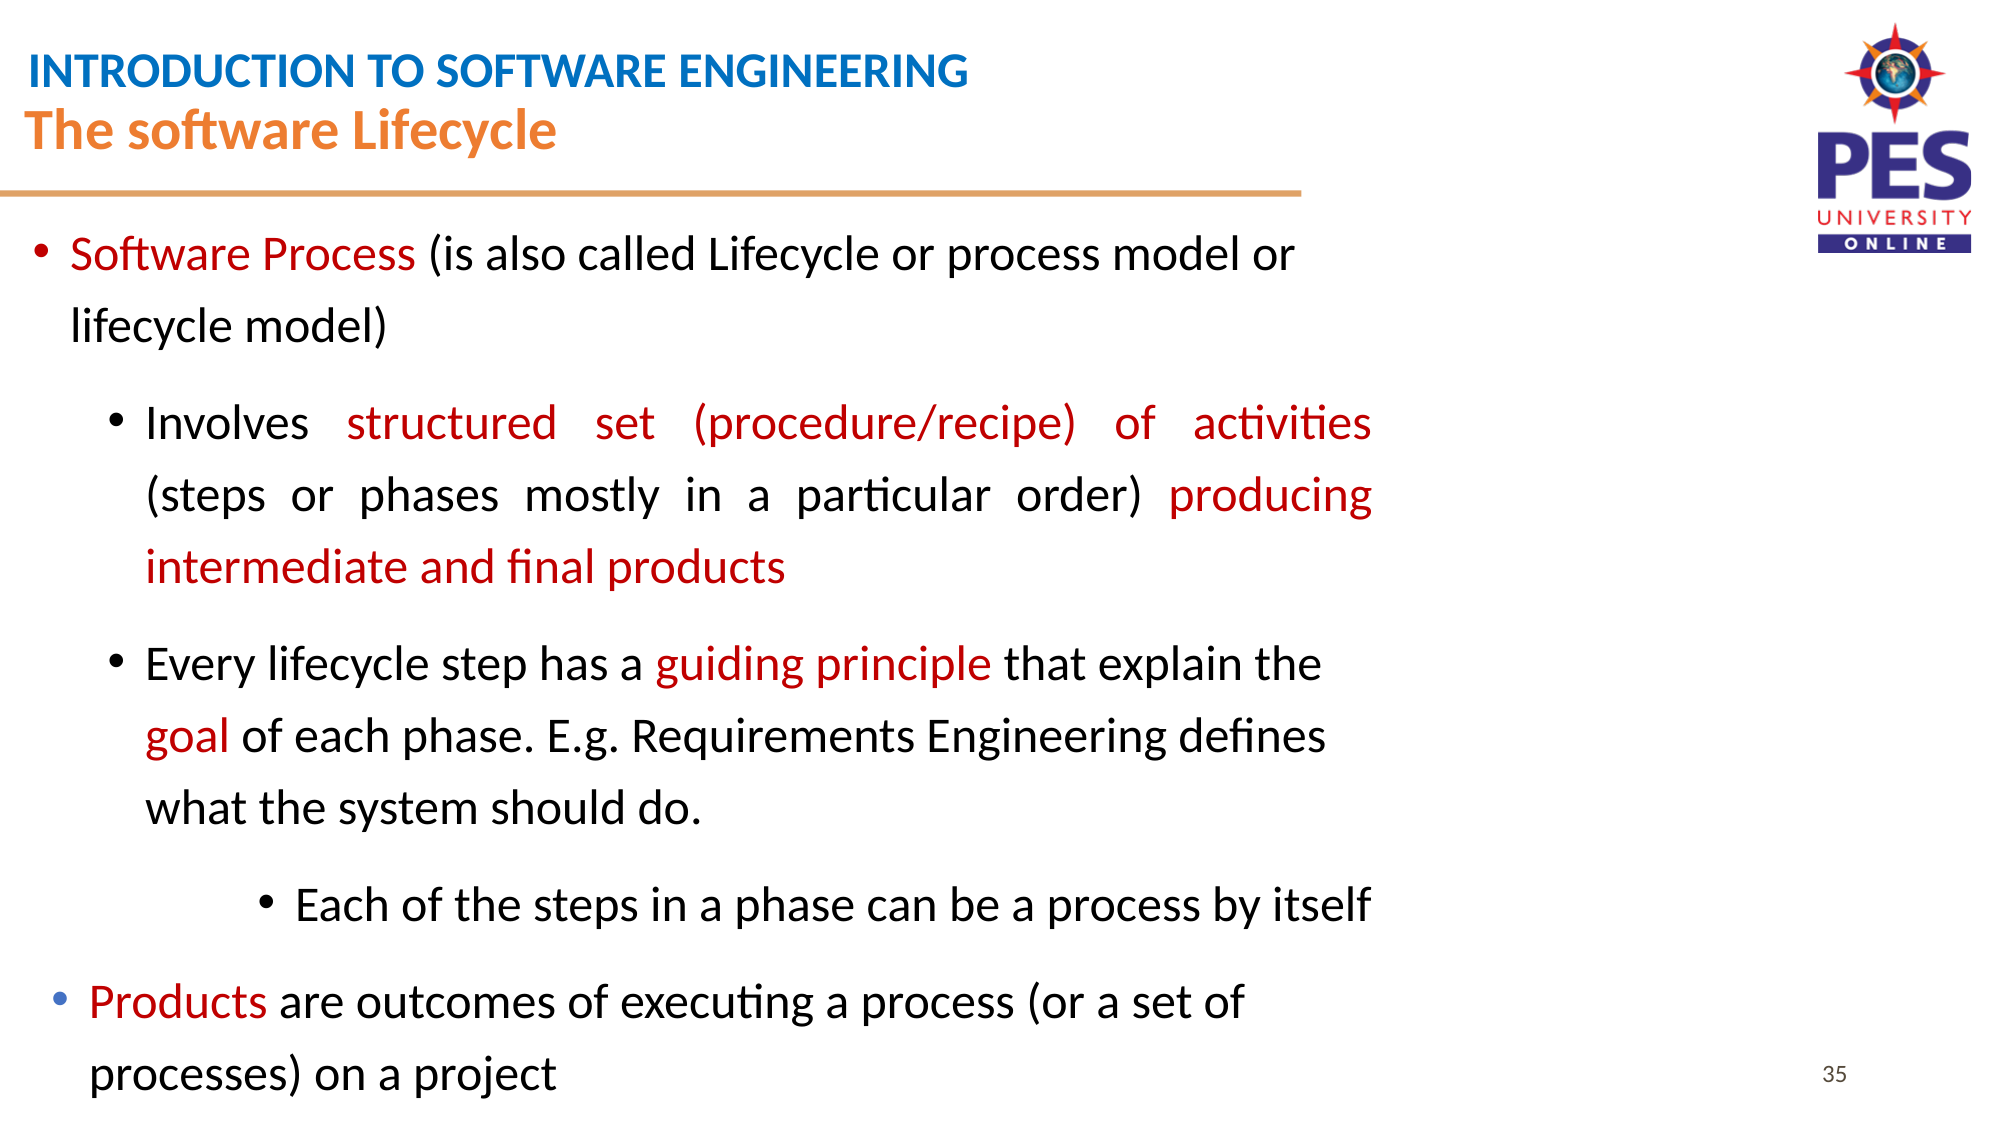

The software Lifecycle
Software Process (is also called Lifecycle or process model or lifecycle model)
Involves structured set (procedure/recipe) of activities (steps or phases mostly in a particular order) producing intermediate and final products
Every lifecycle step has a guiding principle that explain the goal of each phase. E.g. Requirements Engineering defines what the system should do.
Each of the steps in a phase can be a process by itself
Products are outcomes of executing a process (or a set of processes) on a project
35